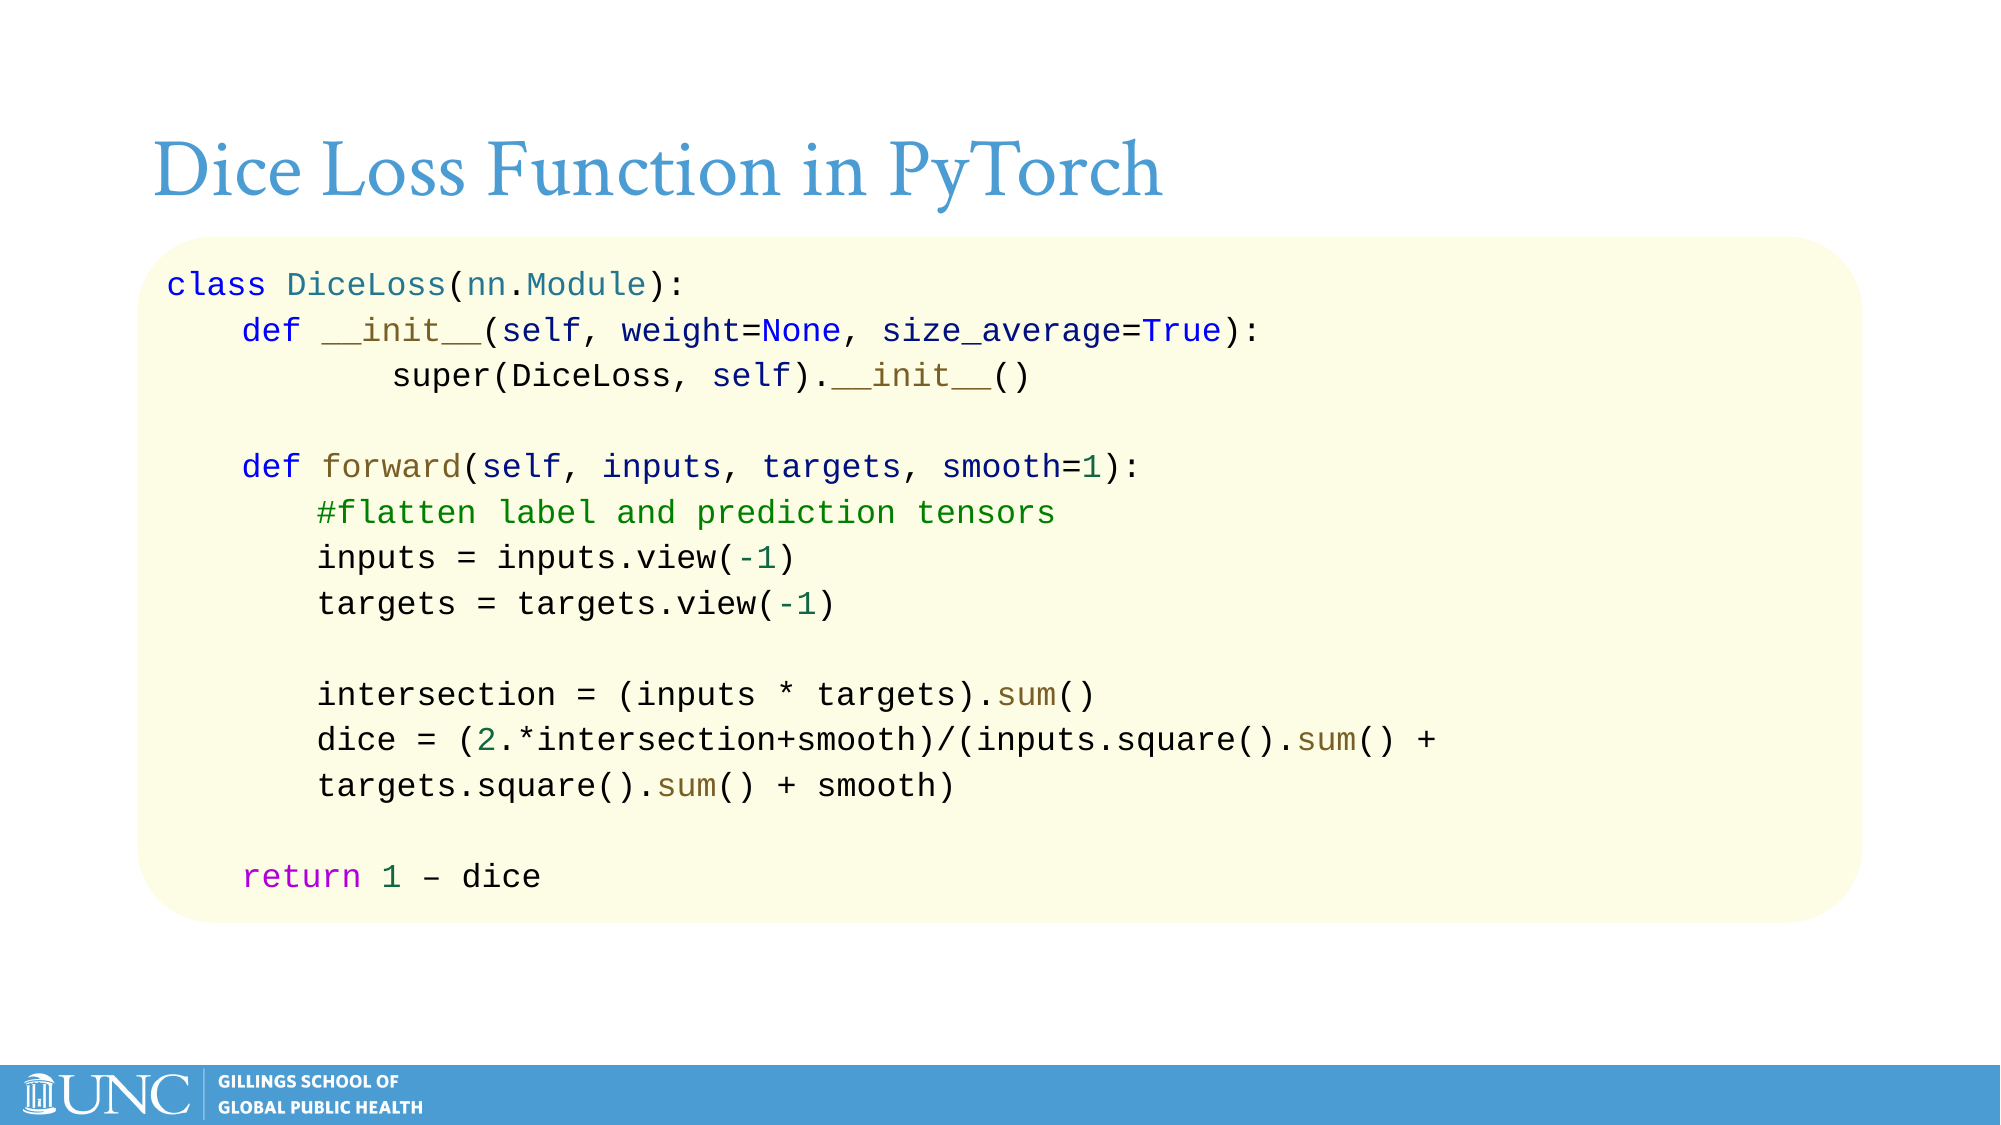

# Dice Loss Function in PyTorch

class DiceLoss(nn.Module):
def __init__(self, weight=None, size_average=True):
	super(DiceLoss, self).__init__()
def forward(self, inputs, targets, smooth=1):
#flatten label and prediction tensors
inputs = inputs.view(-1)
targets = targets.view(-1)

intersection = (inputs * targets).sum()
dice = (2.*intersection+smooth)/(inputs.square().sum() + targets.square().sum() + smooth)

return 1 – dice